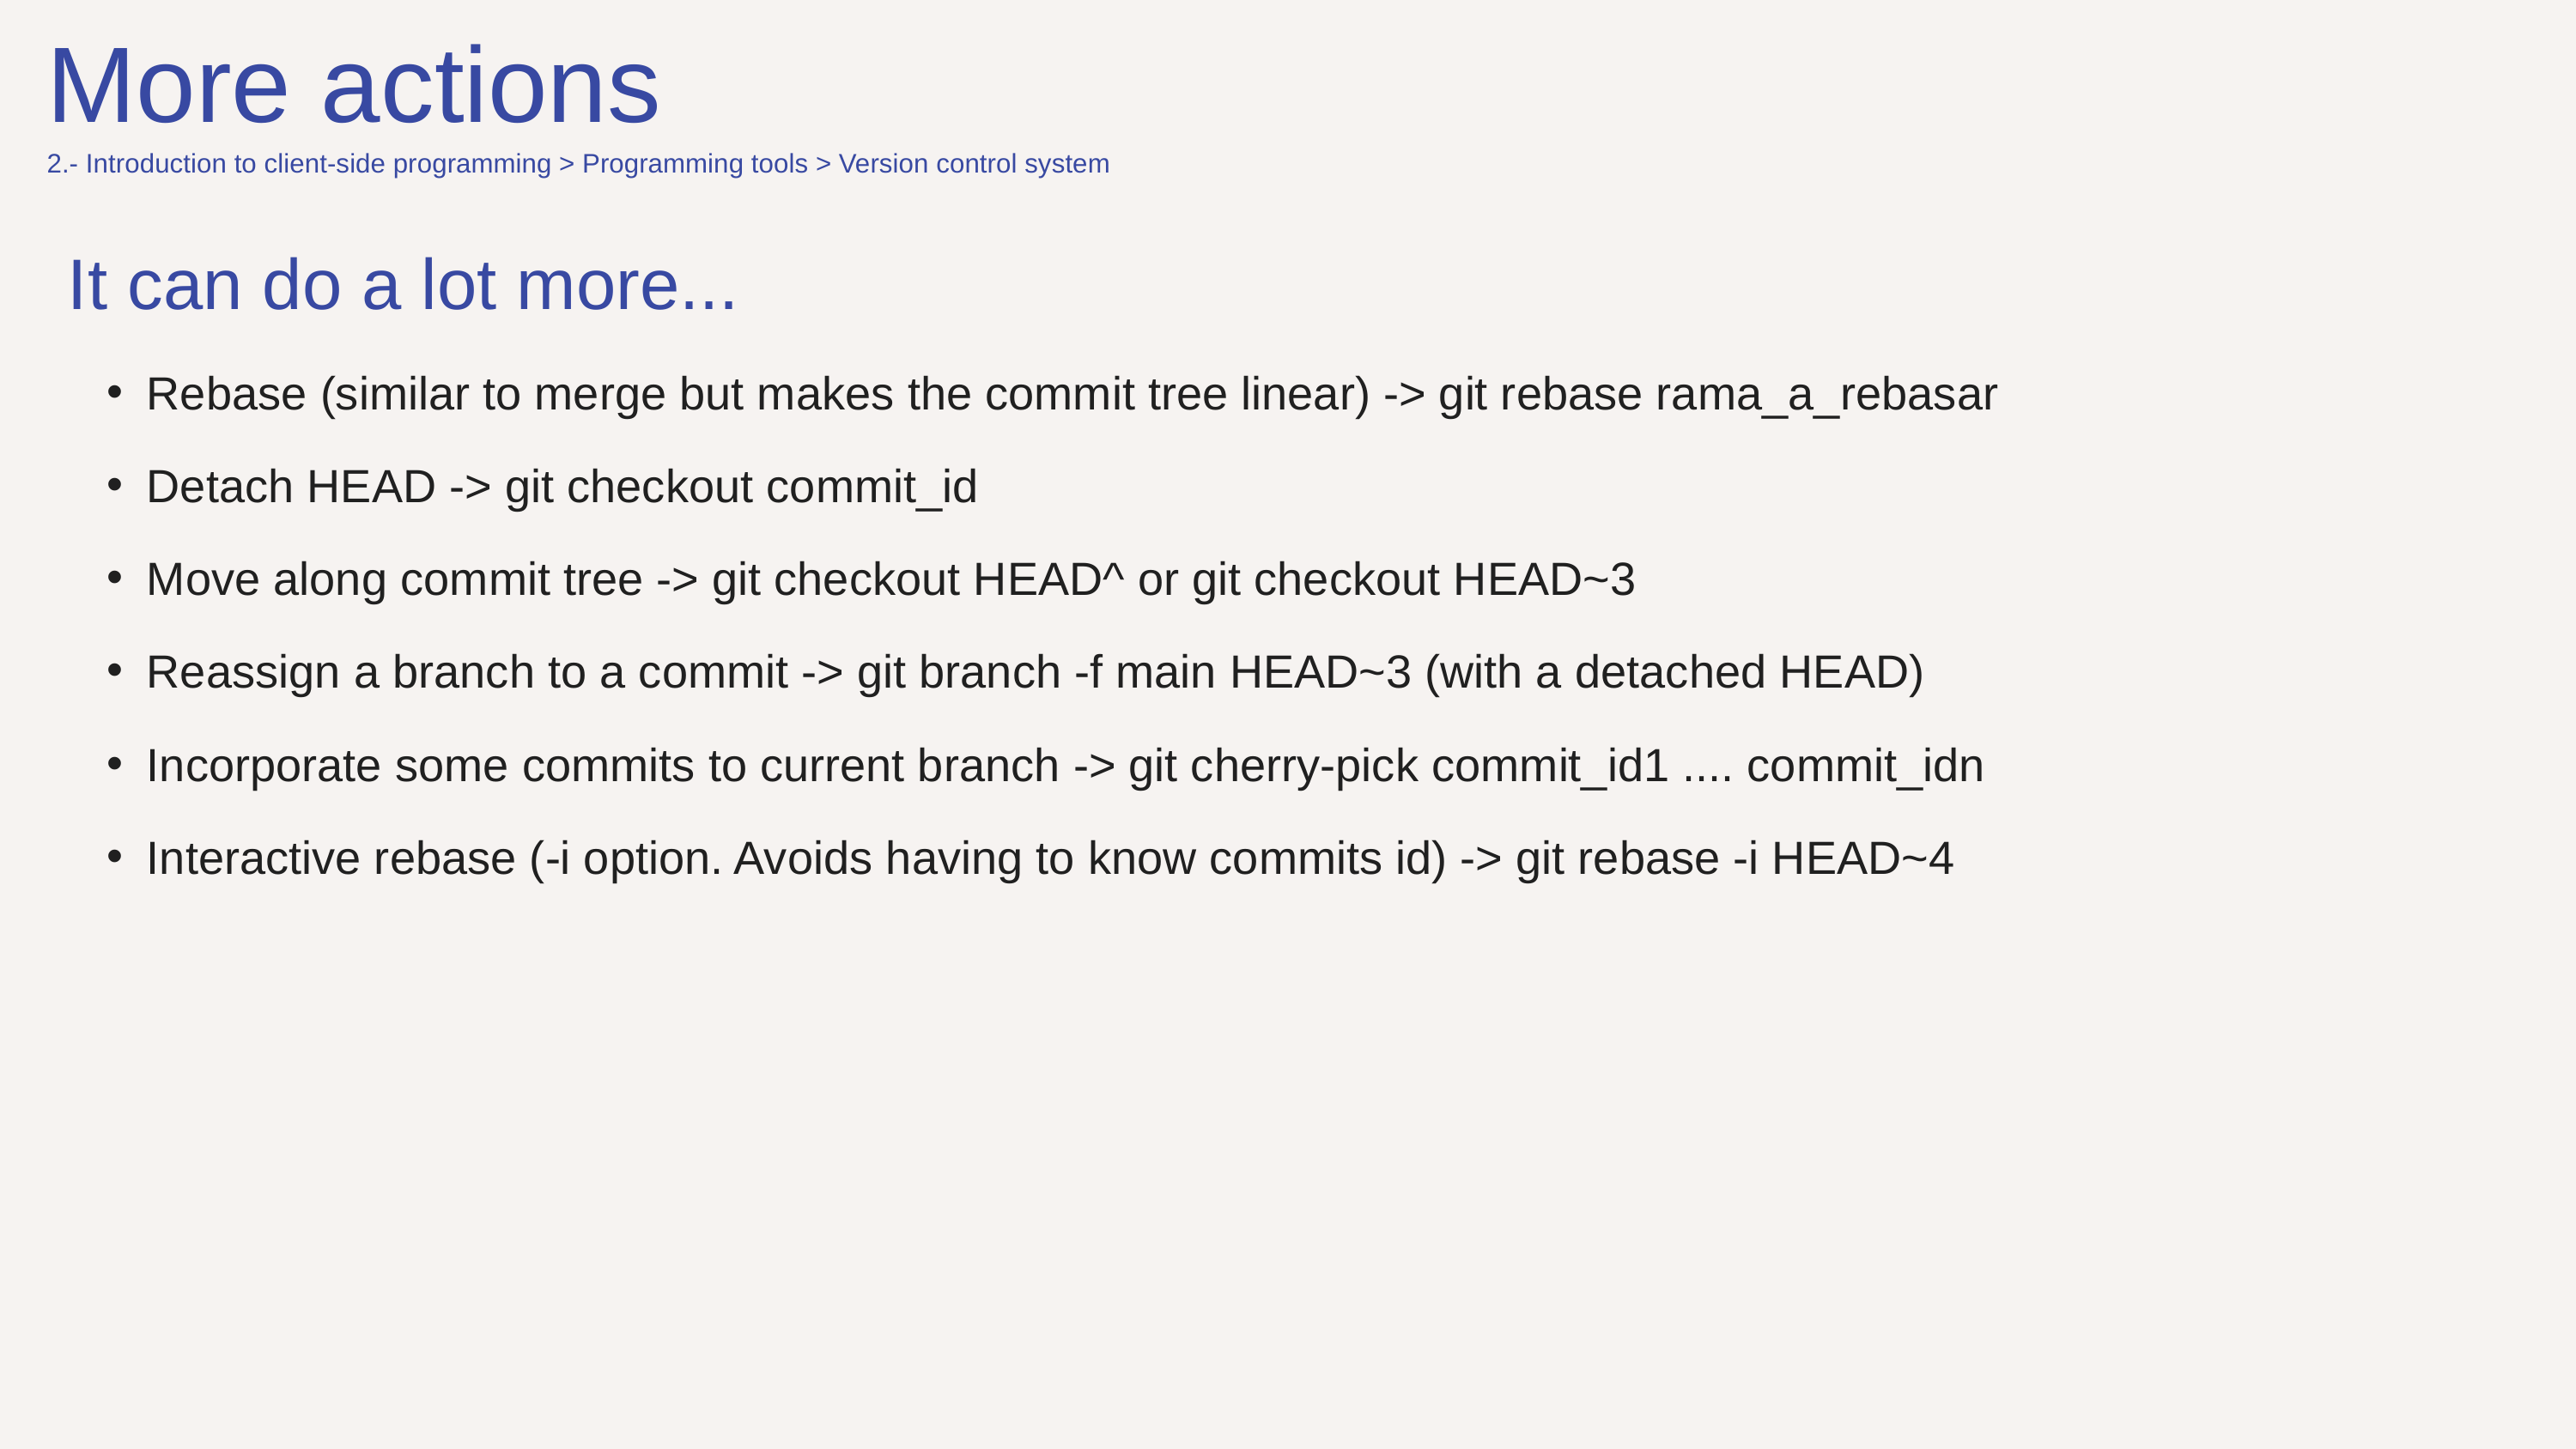

More actions
2.- Introduction to client-side programming > Programming tools > Version control system
It can do a lot more...
Rebase (similar to merge but makes the commit tree linear) -> git rebase rama_a_rebasar
Detach HEAD -> git checkout commit_id
Move along commit tree -> git checkout HEAD^ or git checkout HEAD~3
Reassign a branch to a commit -> git branch -f main HEAD~3 (with a detached HEAD)
Incorporate some commits to current branch -> git cherry-pick commit_id1 .... commit_idn
Interactive rebase (-i option. Avoids having to know commits id) -> git rebase -i HEAD~4